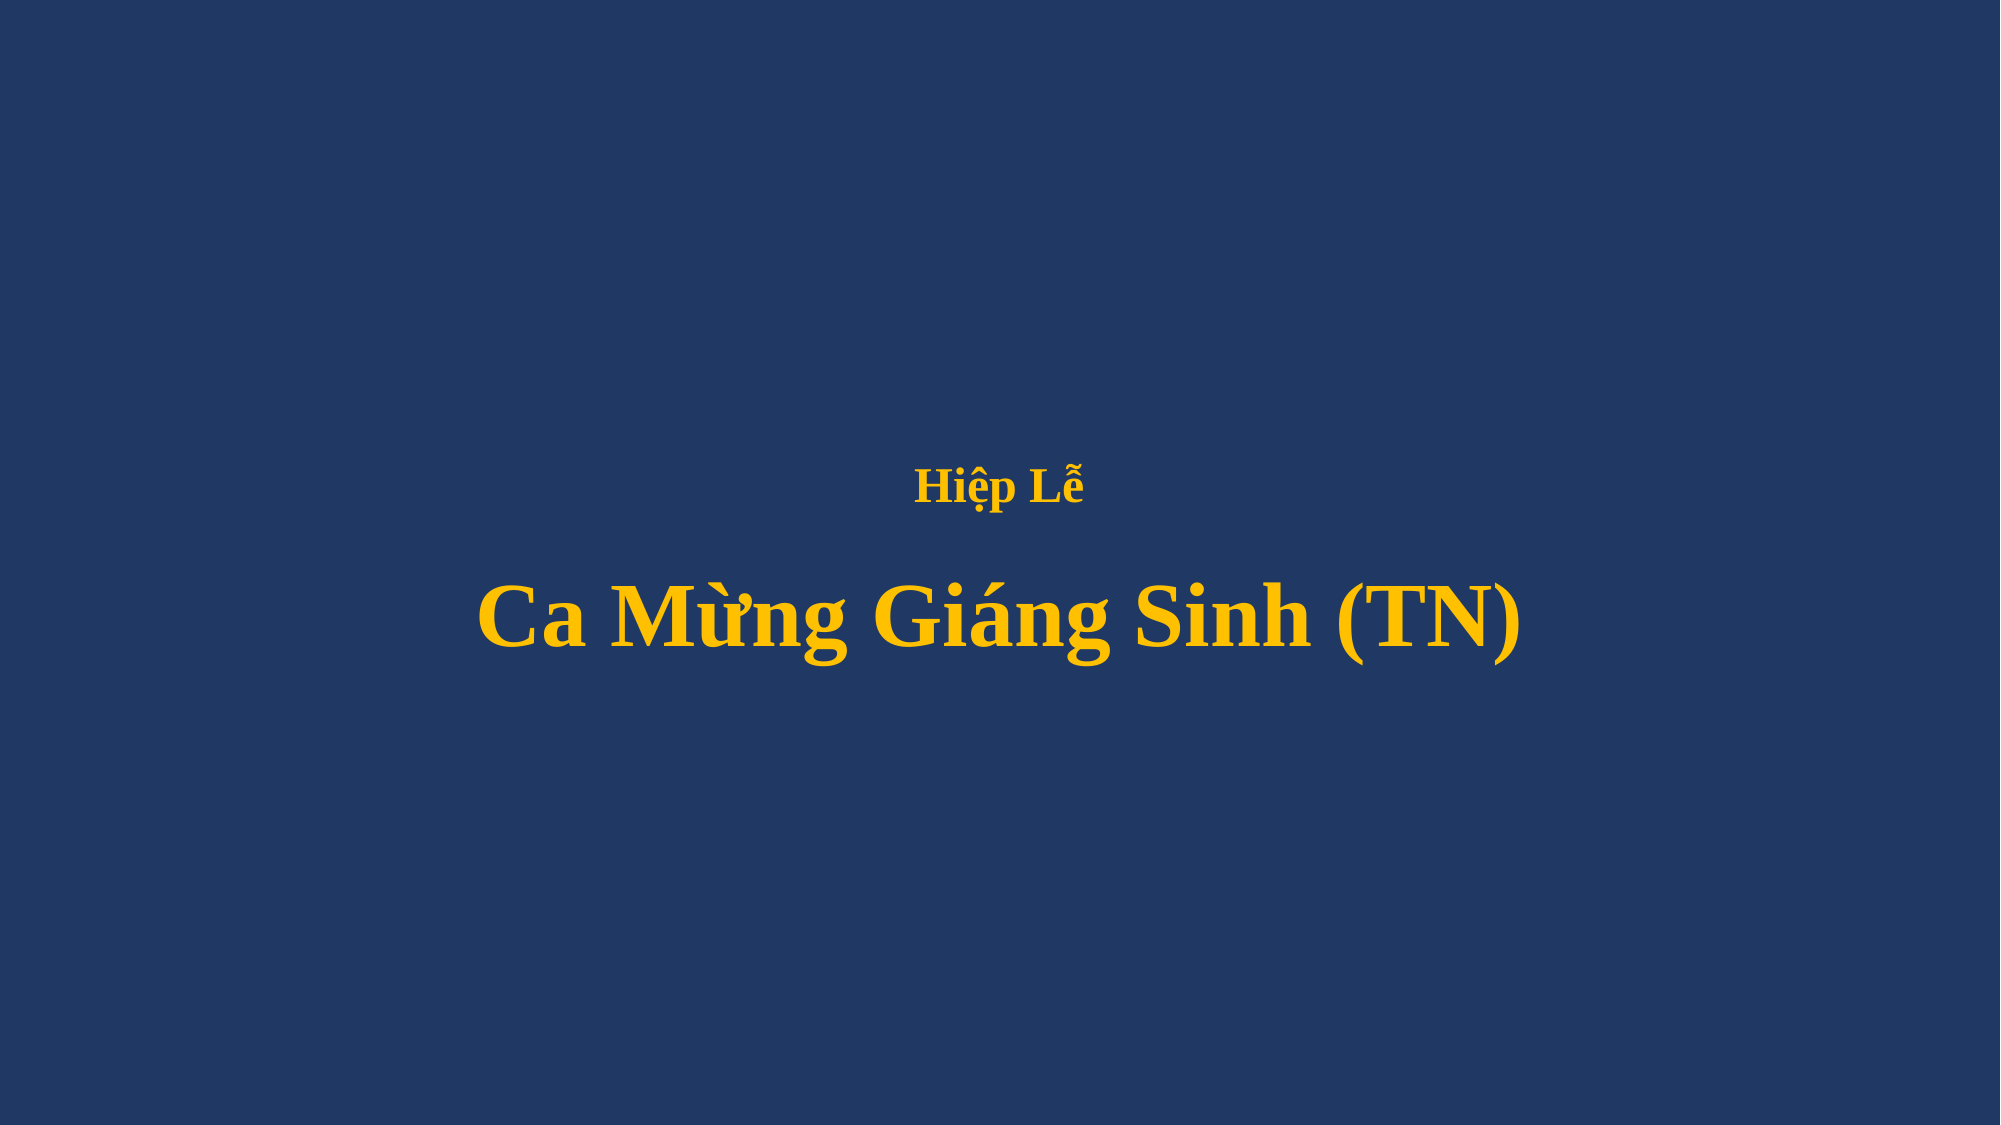

# Hiệp Lễ Ca Mừng Giáng Sinh (TN)